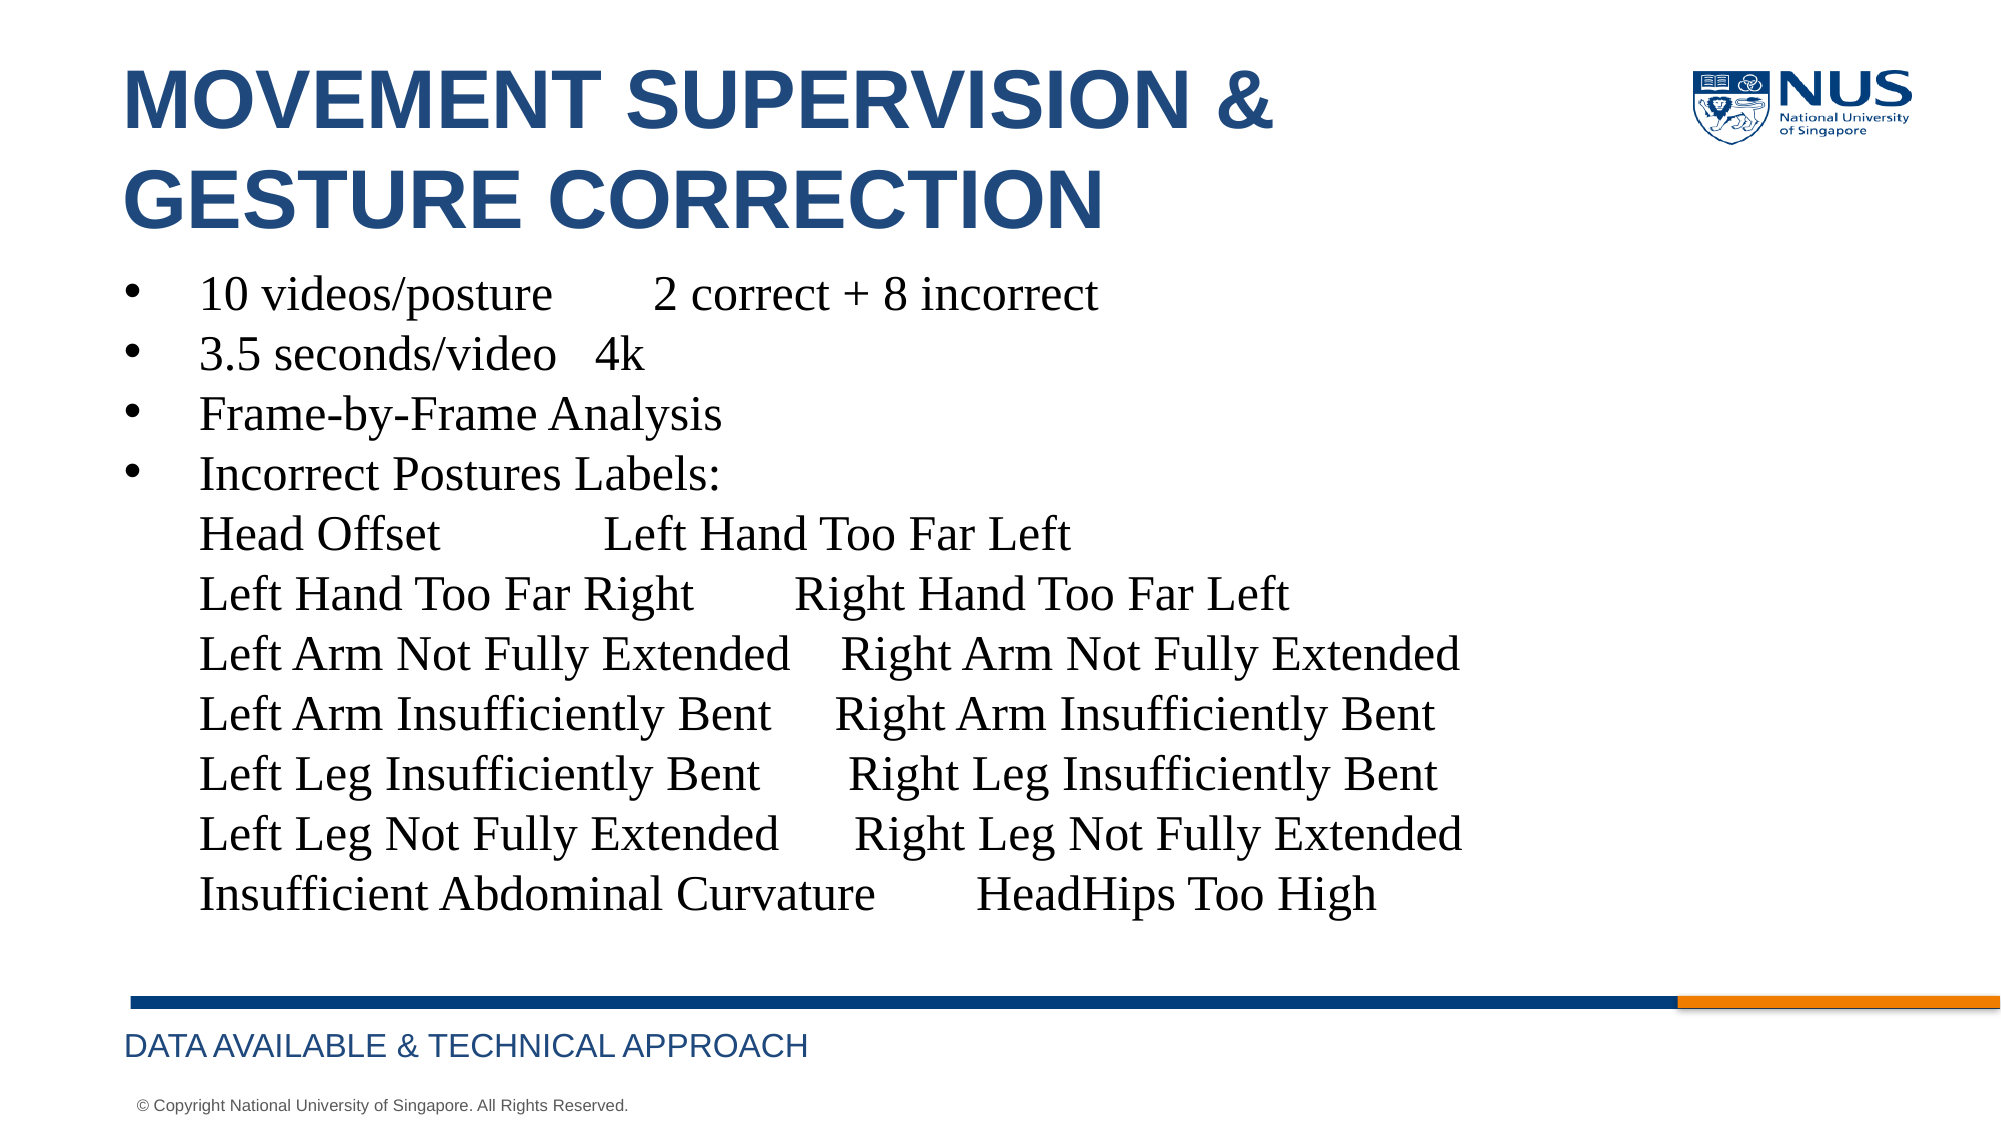

# Movement Supervision & Gesture Correction
10 videos/posture        2 correct + 8 incorrect
3.5 seconds/video   4k
Frame-by-Frame Analysis
Incorrect Postures Labels:
      Head Offset             Left Hand Too Far Left
      Left Hand Too Far Right        Right Hand Too Far Left
      Left Arm Not Fully Extended    Right Arm Not Fully Extended
      Left Arm Insufficiently Bent     Right Arm Insufficiently Bent
      Left Leg Insufficiently Bent       Right Leg Insufficiently Bent
      Left Leg Not Fully Extended      Right Leg Not Fully Extended
      Insufficient Abdominal Curvature        HeadHips Too High

Data available & Technical approach